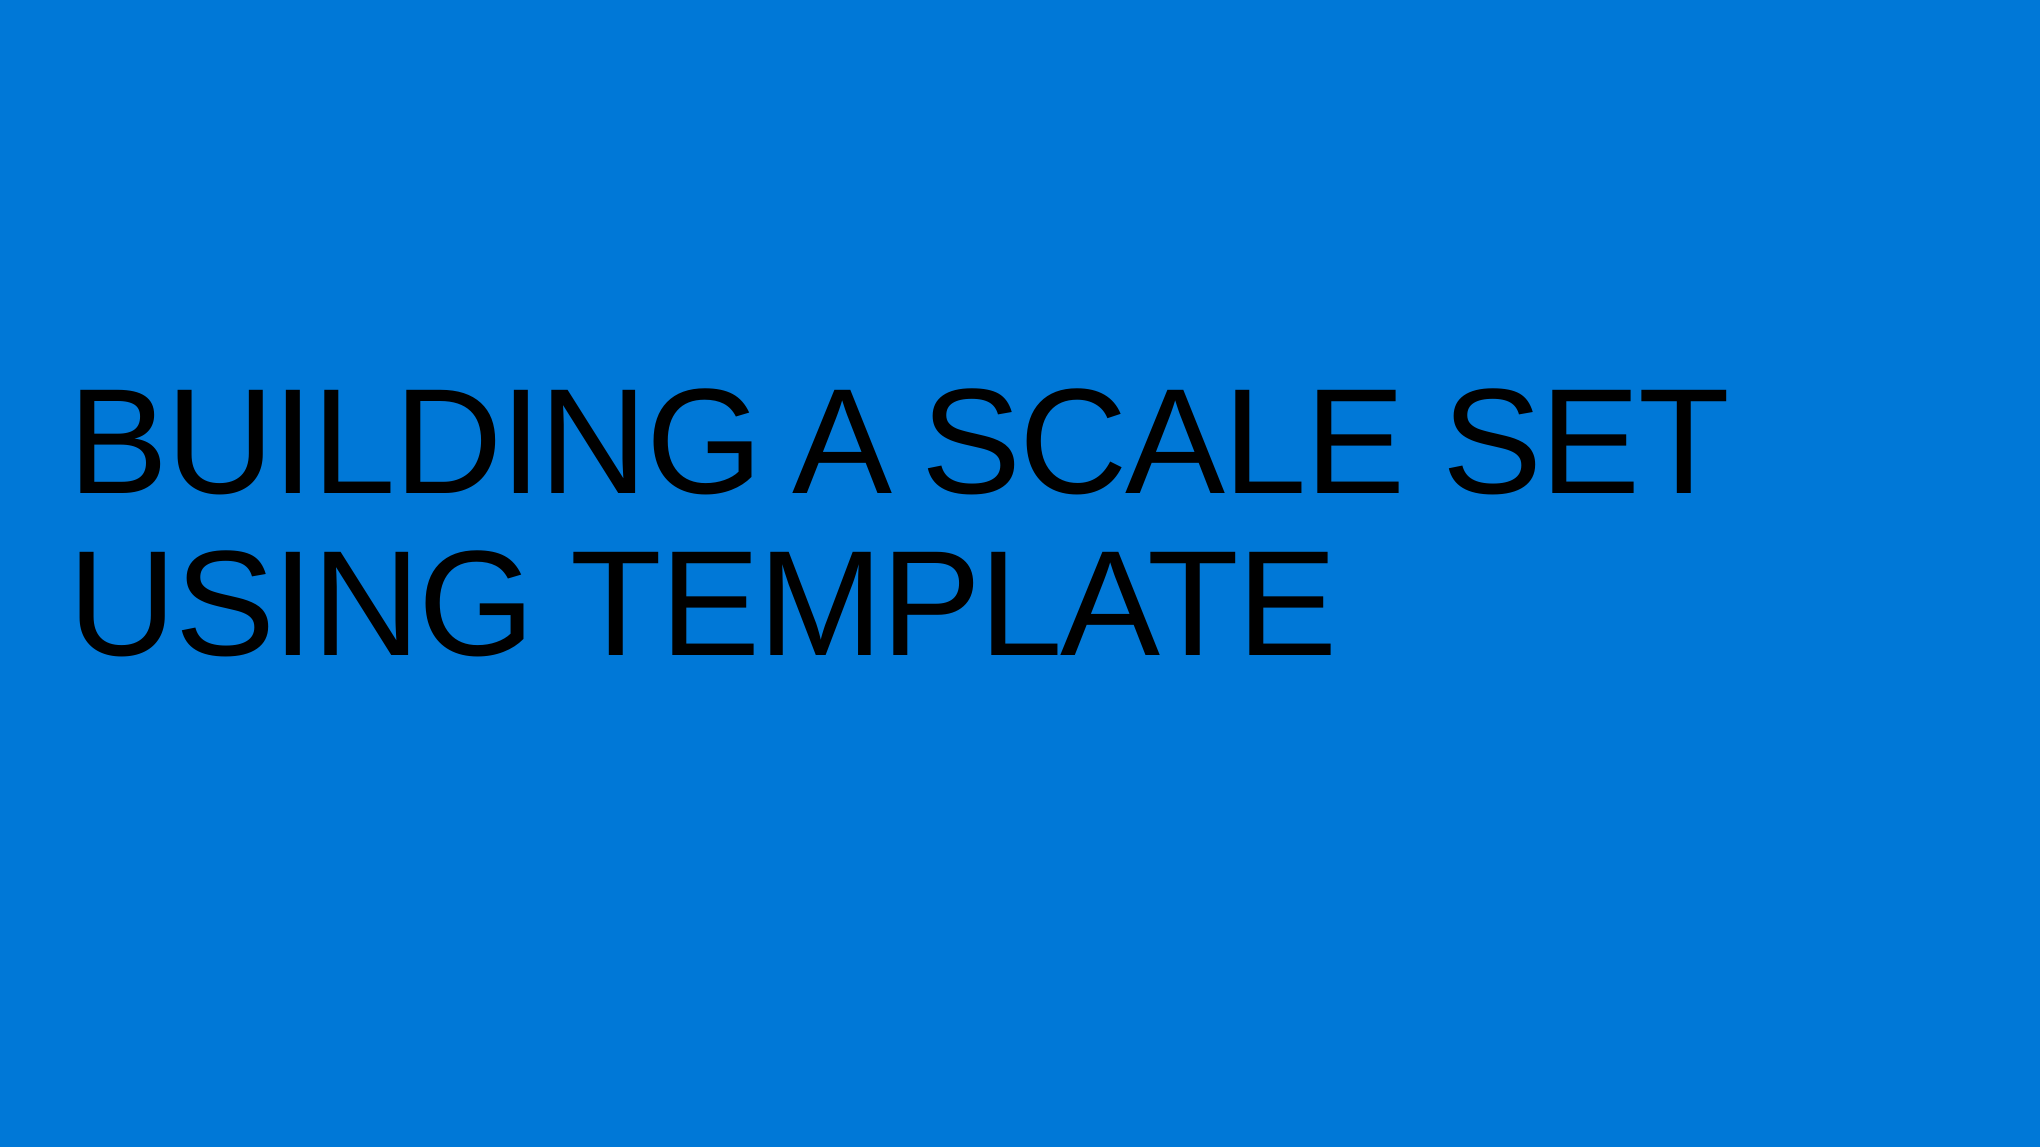

# Building a Scale Set using template